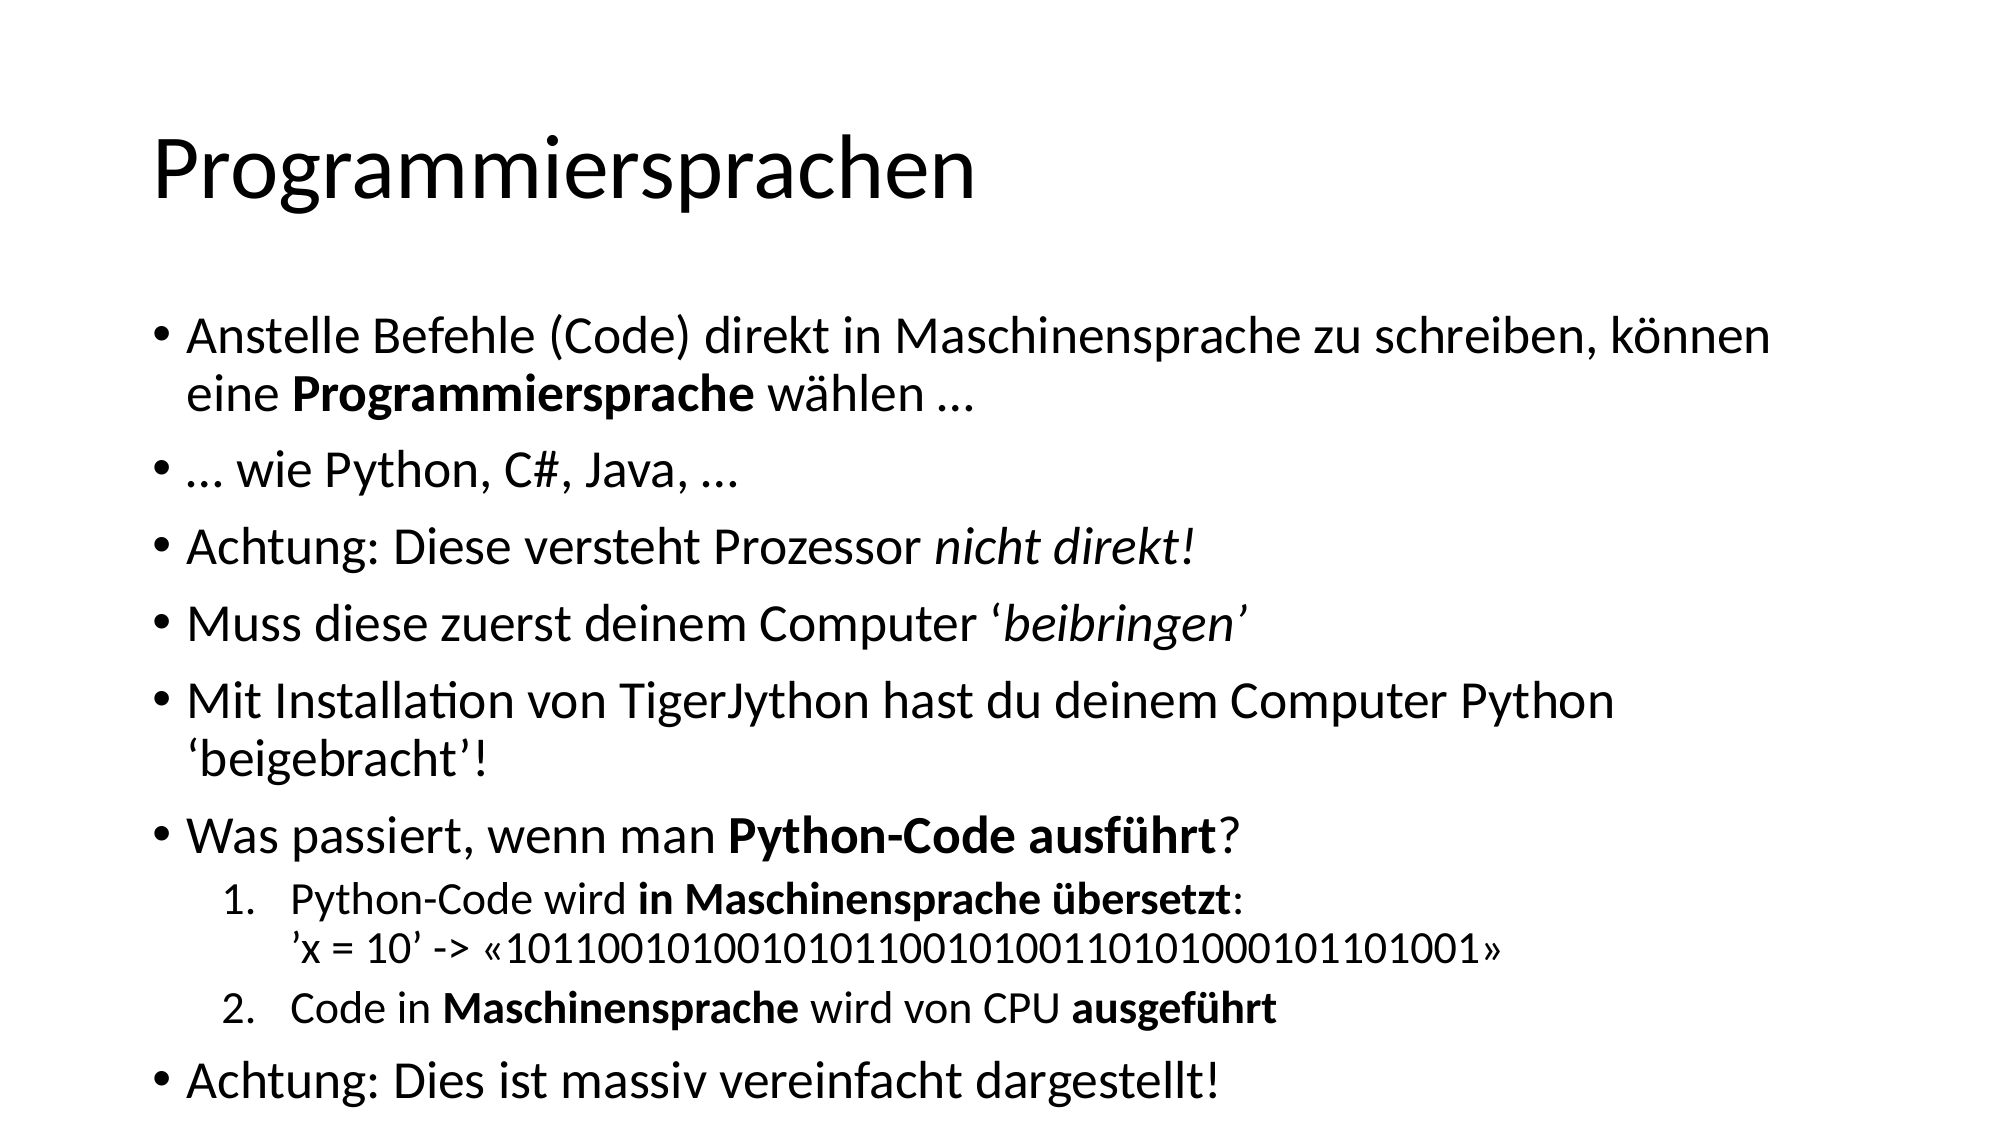

# Programmiersprachen
Anstelle Befehle (Code) direkt in Maschinensprache zu schreiben, können eine Programmiersprache wählen …
… wie Python, C#, Java, …
Achtung: Diese versteht Prozessor nicht direkt!
Muss diese zuerst deinem Computer ‘beibringen’
Mit Installation von TigerJython hast du deinem Computer Python ‘beigebracht’!
Was passiert, wenn man Python-Code ausführt?
Python-Code wird in Maschinensprache übersetzt:
’x = 10’ -> «101100101001010110010100110101000101101001»
Code in Maschinensprache wird von CPU ausgeführt
Achtung: Dies ist massiv vereinfacht dargestellt!